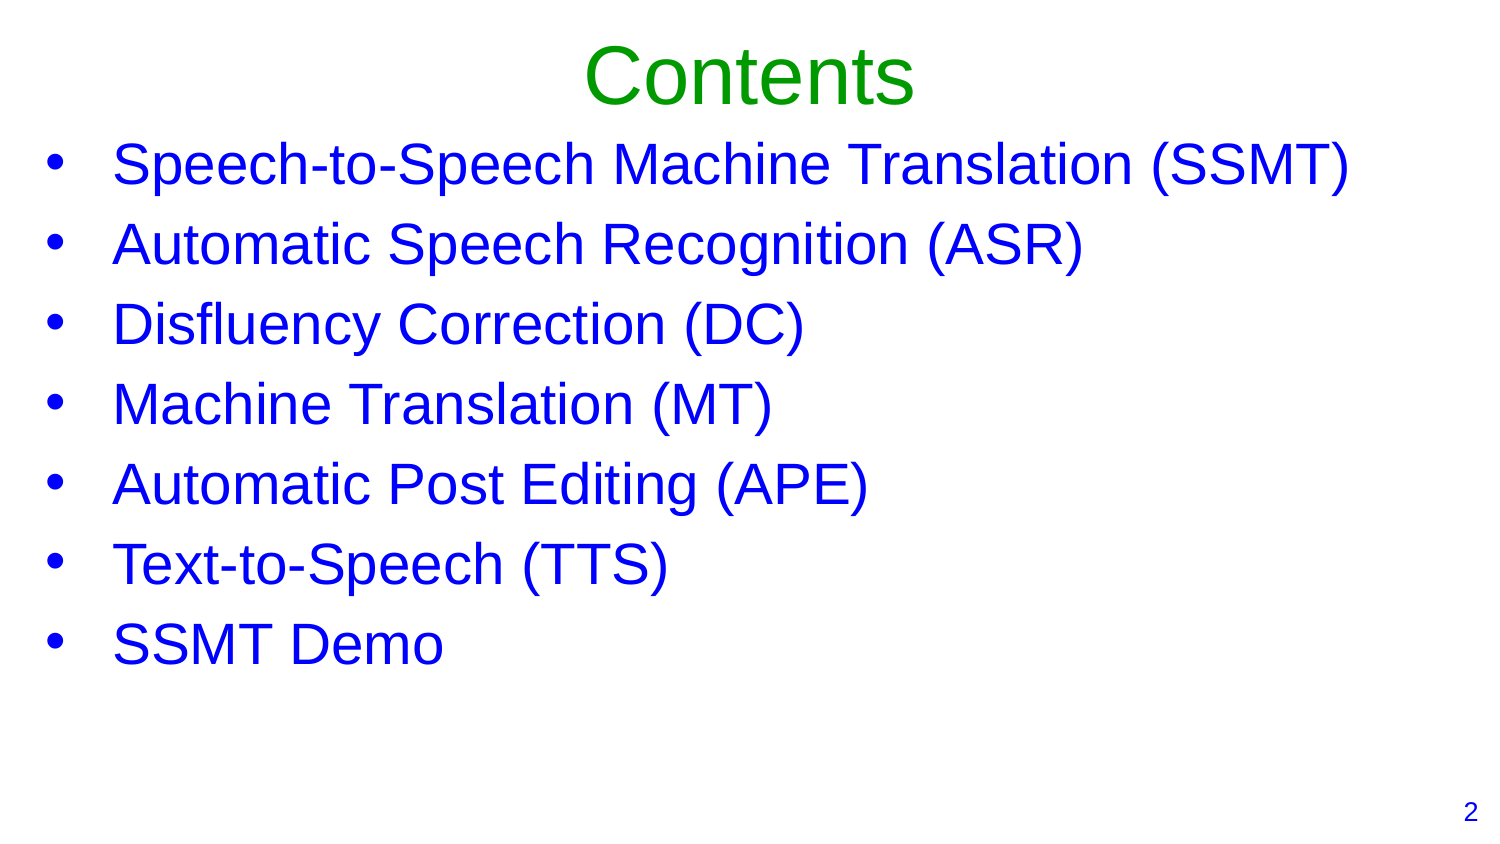

# Contents
Speech-to-Speech Machine Translation (SSMT)
Automatic Speech Recognition (ASR)
Disfluency Correction (DC)
Machine Translation (MT)
Automatic Post Editing (APE)
Text-to-Speech (TTS)
SSMT Demo
2